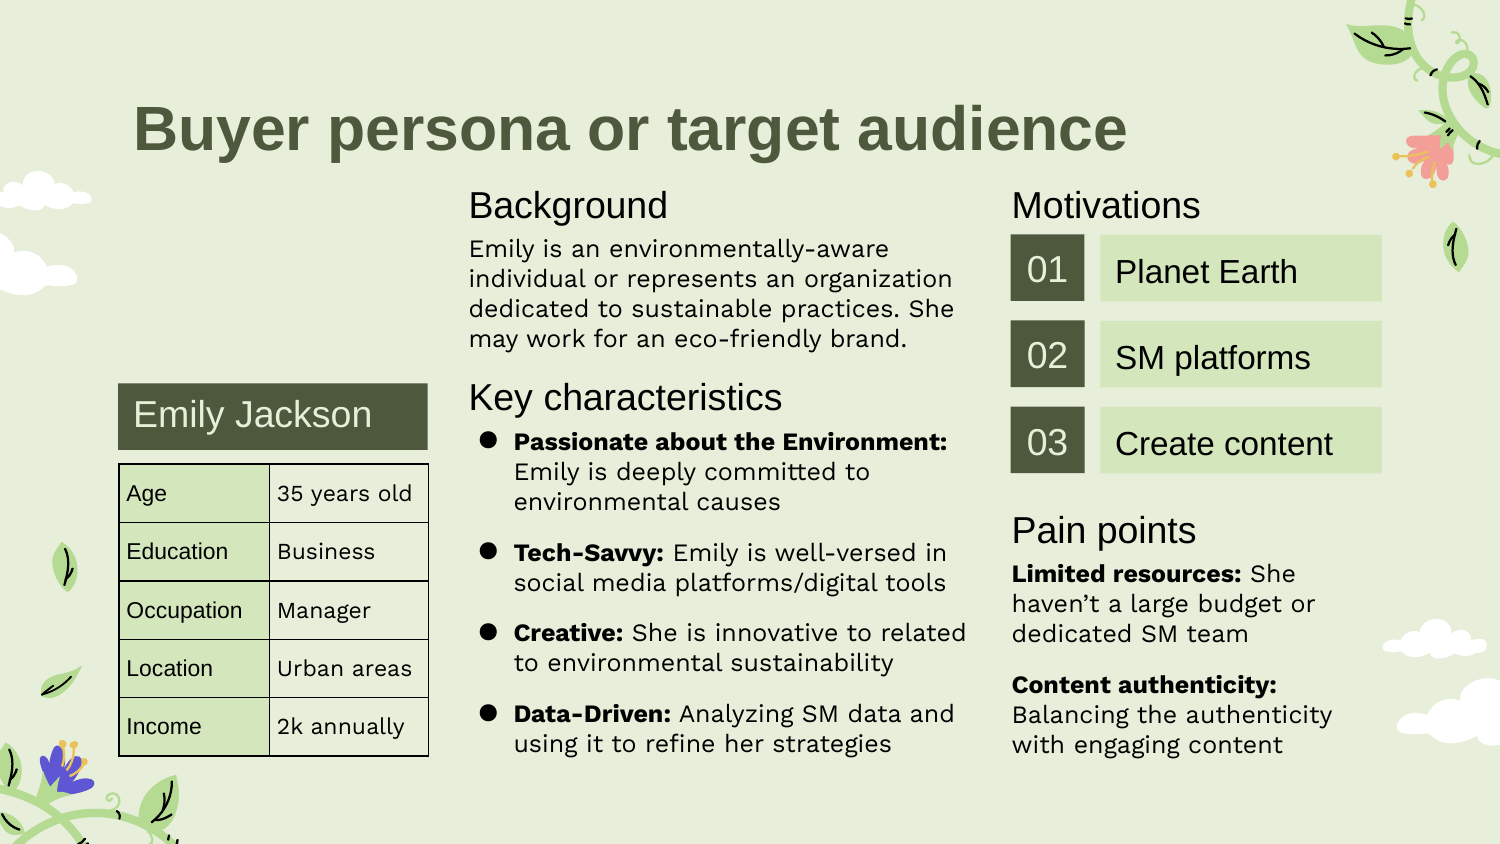

# Buyer persona or target audience
Motivations
Background
Emily is an environmentally-aware individual or represents an organization dedicated to sustainable practices. She may work for an eco-friendly brand.
01
Planet Earth
02
SM platforms
Key characteristics
Emily Jackson
03
Create content
Passionate about the Environment: Emily is deeply committed to environmental causes
Tech-Savvy: Emily is well-versed in social media platforms/digital tools
Creative: She is innovative to related to environmental sustainability
Data-Driven: Analyzing SM data and using it to refine her strategies
| Age | 35 years old |
| --- | --- |
| Education | Business |
| Occupation | Manager |
| Location | Urban areas |
| Income | 2k annually |
Pain points
Limited resources: She haven’t a large budget or dedicated SM team
Content authenticity: Balancing the authenticity with engaging content